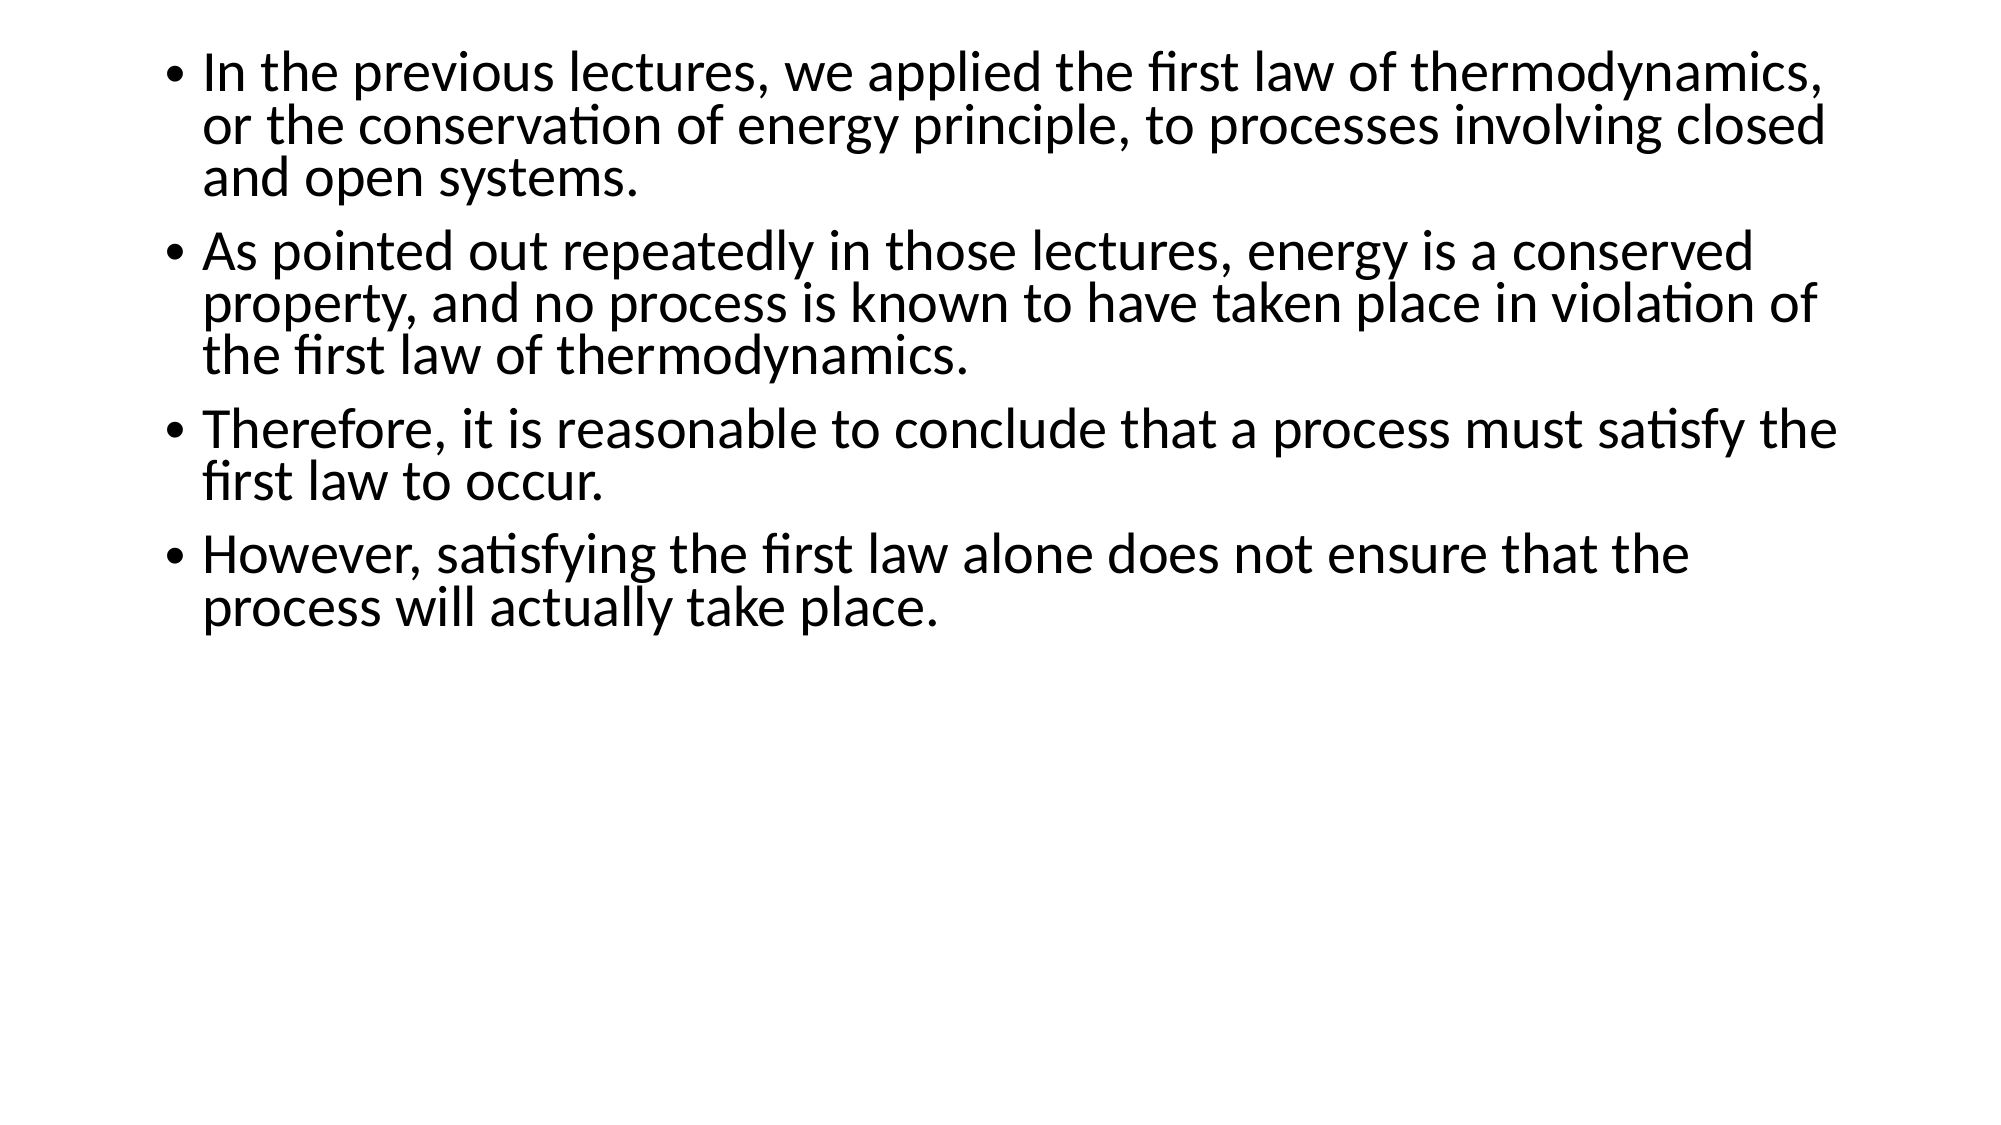

In the previous lectures, we applied the first law of thermodynamics, or the conservation of energy principle, to processes involving closed and open systems.
As pointed out repeatedly in those lectures, energy is a conserved property, and no process is known to have taken place in violation of the first law of thermodynamics.
Therefore, it is reasonable to conclude that a process must satisfy the first law to occur.
However, satisfying the first law alone does not ensure that the process will actually take place.